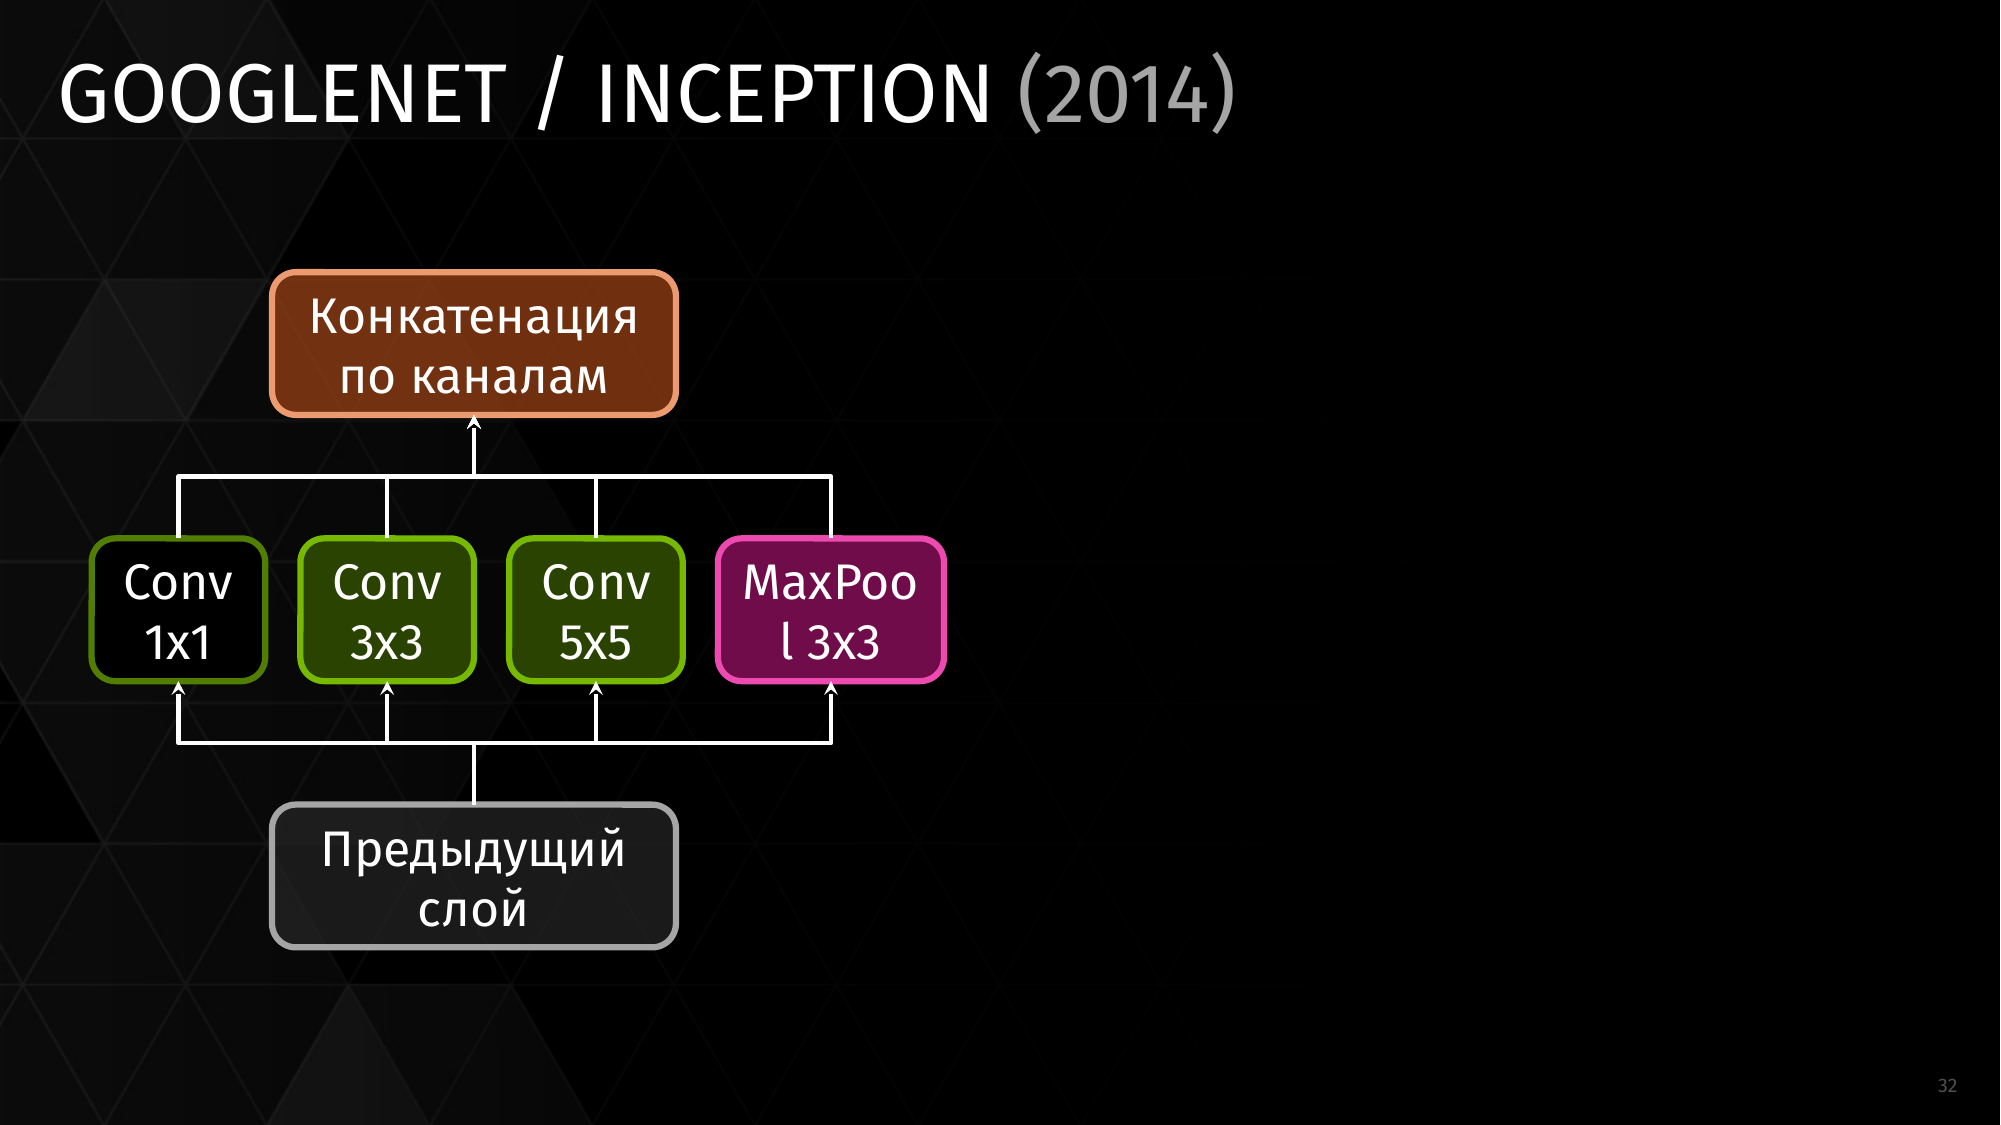

# GOOGLENET / INCEPTION (2014)
Конкатенация по каналам
Conv 1x1
Conv 3x3
Conv 5x5
MaxPool 3x3
Предыдущий слой